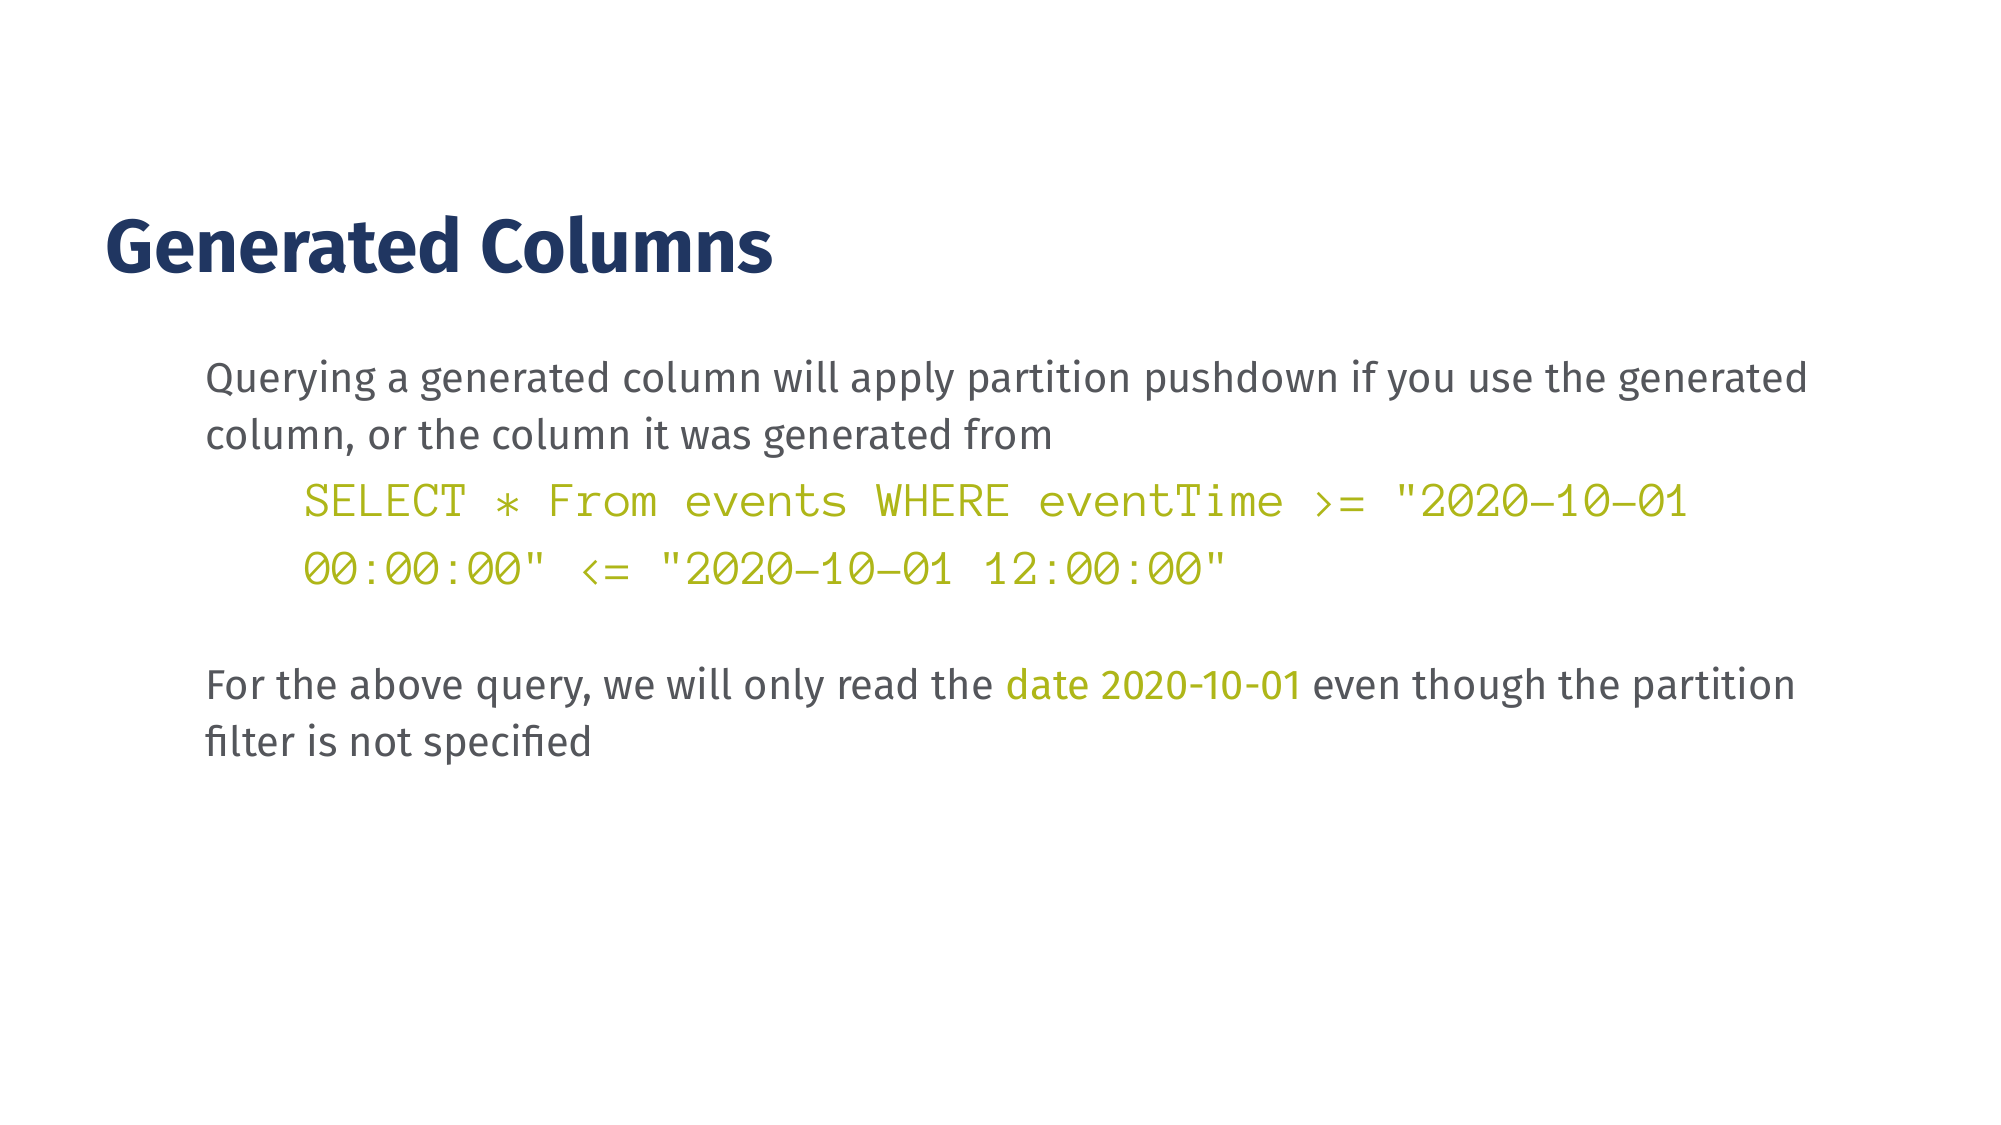

# Generated Columns
Querying a generated column will apply partition pushdown if you use the generated column, or the column it was generated from
SELECT * From events WHERE eventTime >= "2020-10-01 00:00:00" <= "2020-10-01 12:00:00"

For the above query, we will only read the date 2020-10-01 even though the partition filter is not specified